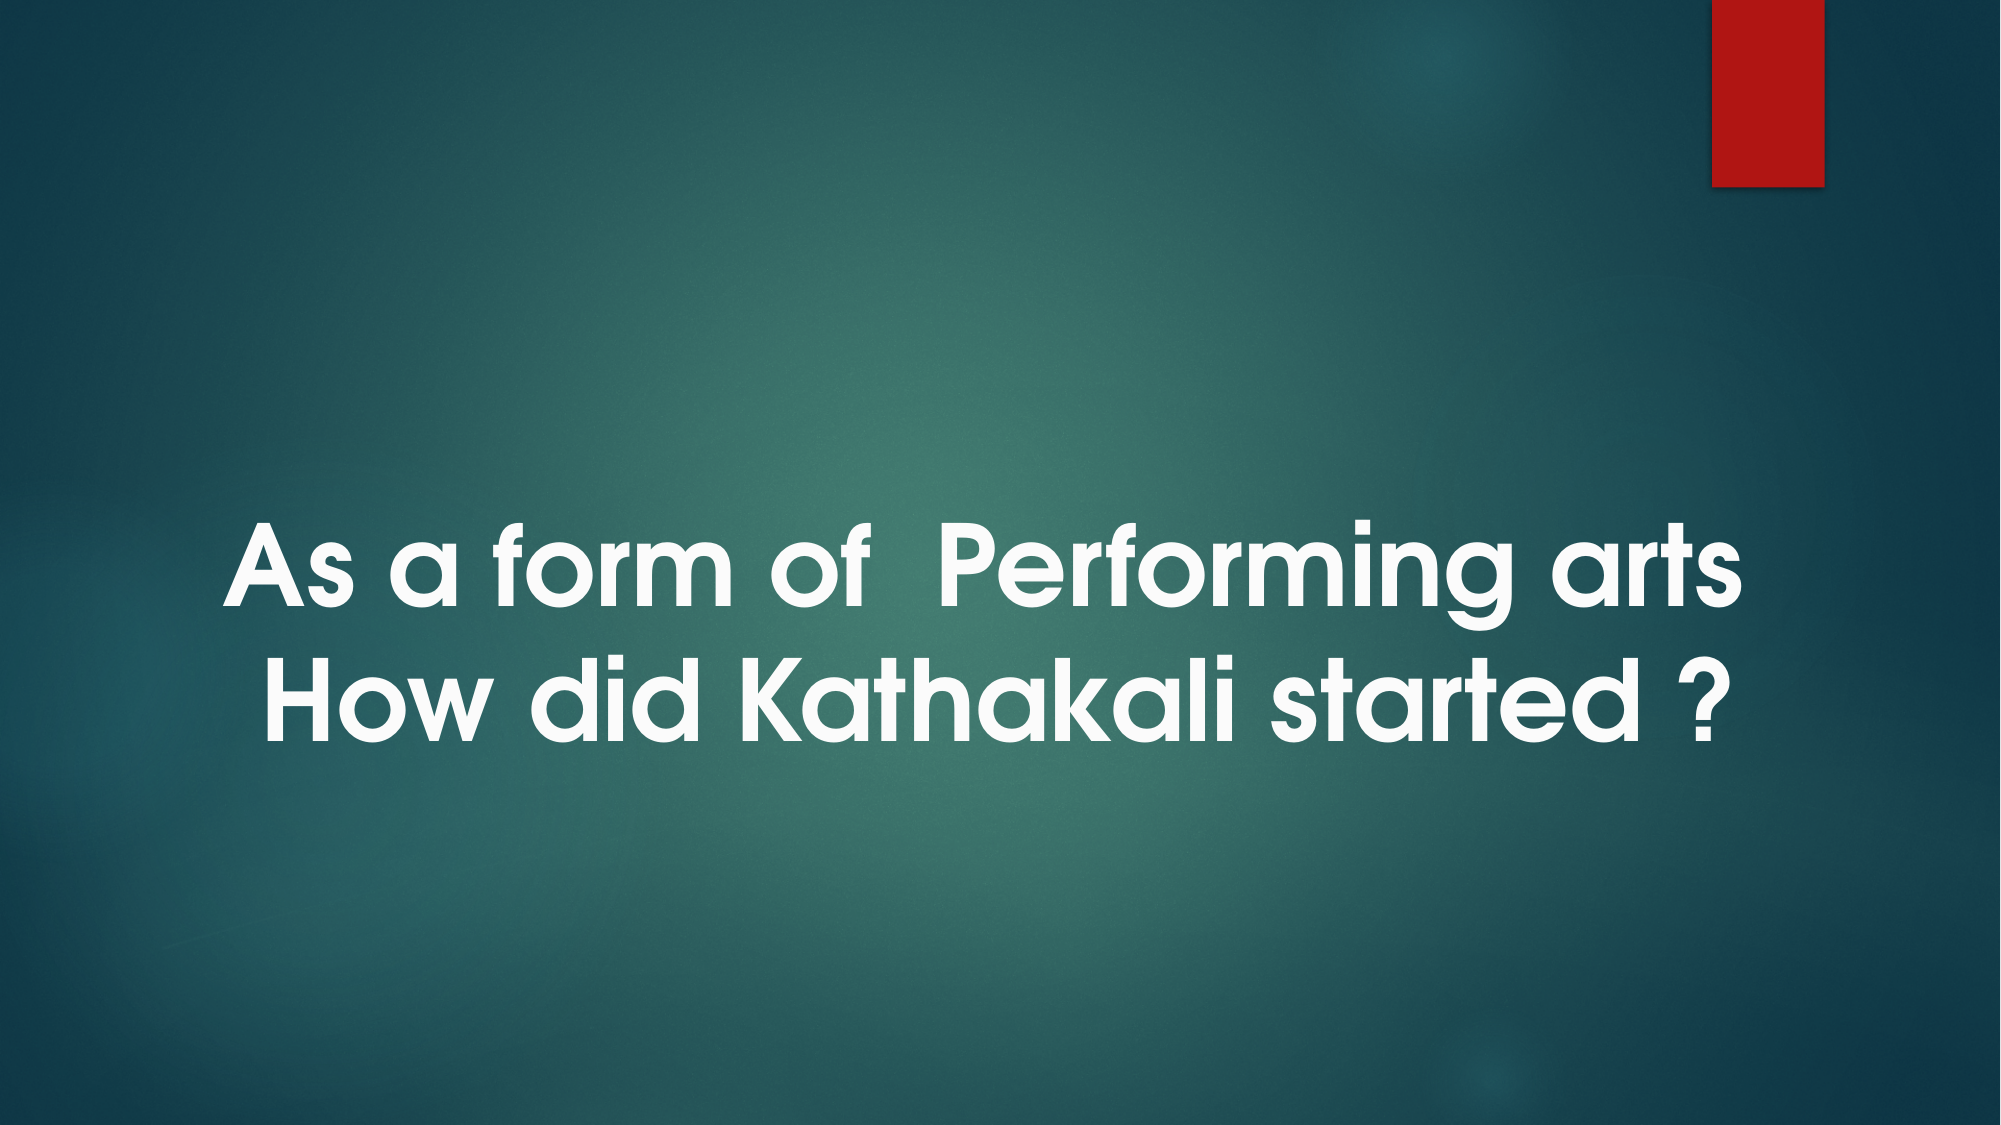

As a form of  Performing arts
How did Kathakali started ?